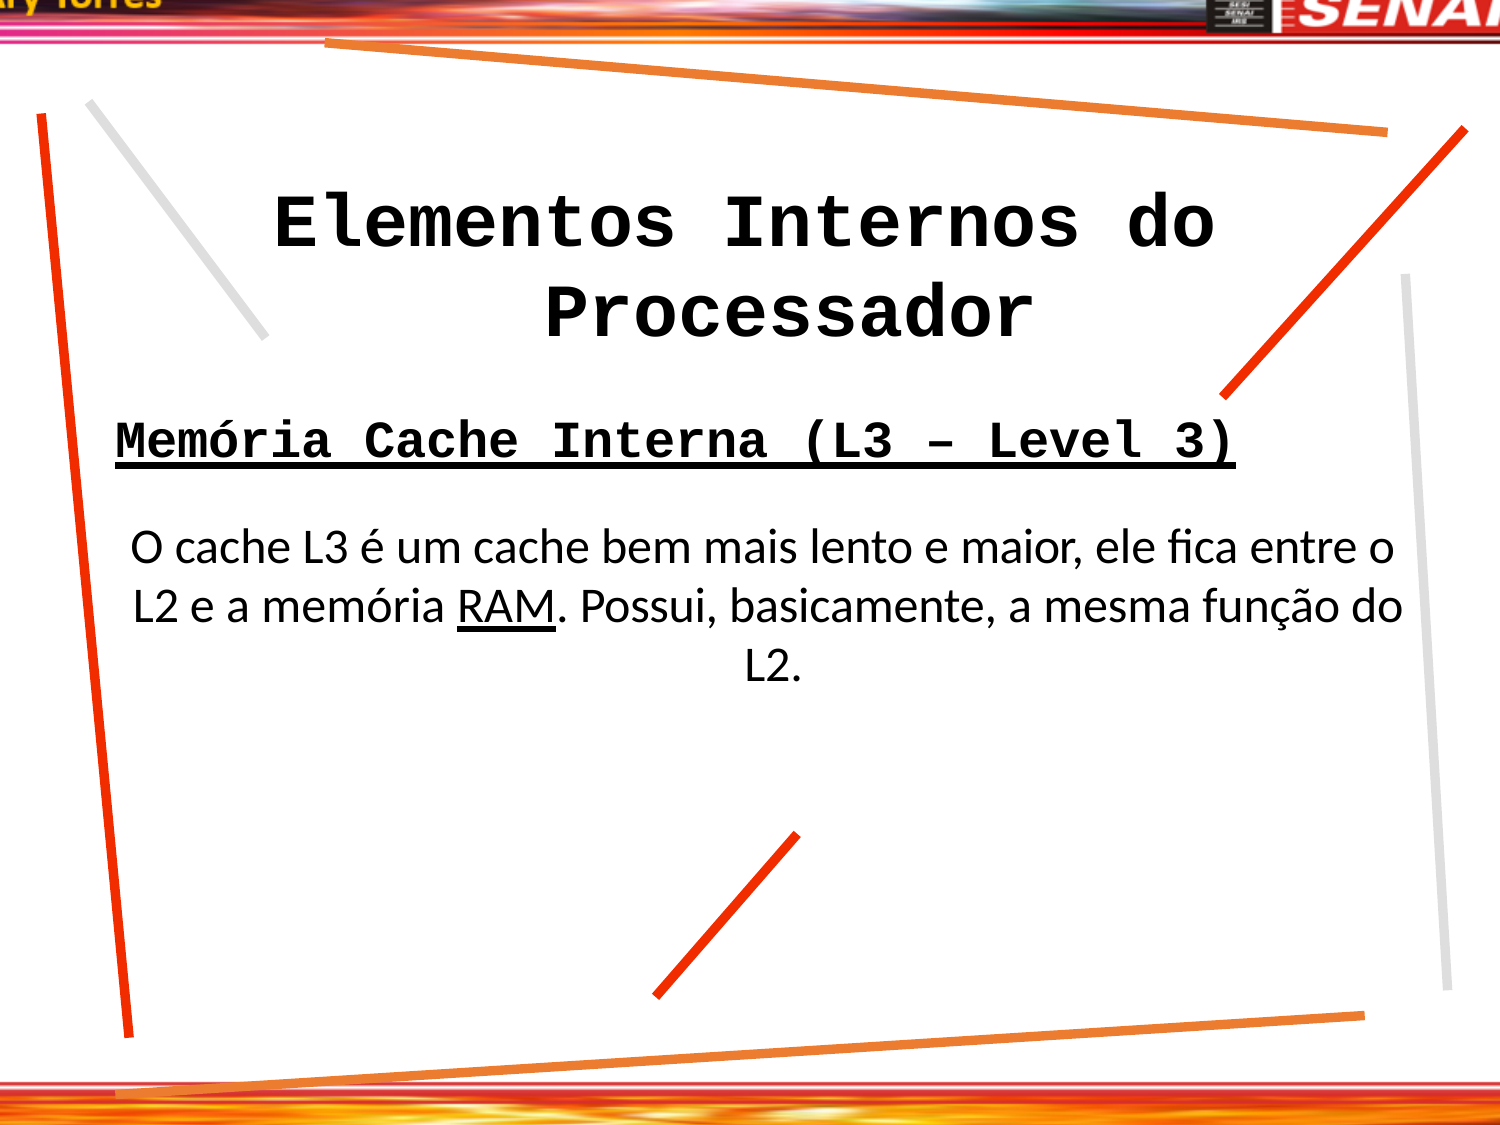

# Elementos Internos do  Processador
Memória Cache Interna (L3 – Level 3)
O cache L3 é um cache bem mais lento e maior, ele fica entre o  L2 e a memória RAM. Possui, basicamente, a mesma função do  L2.